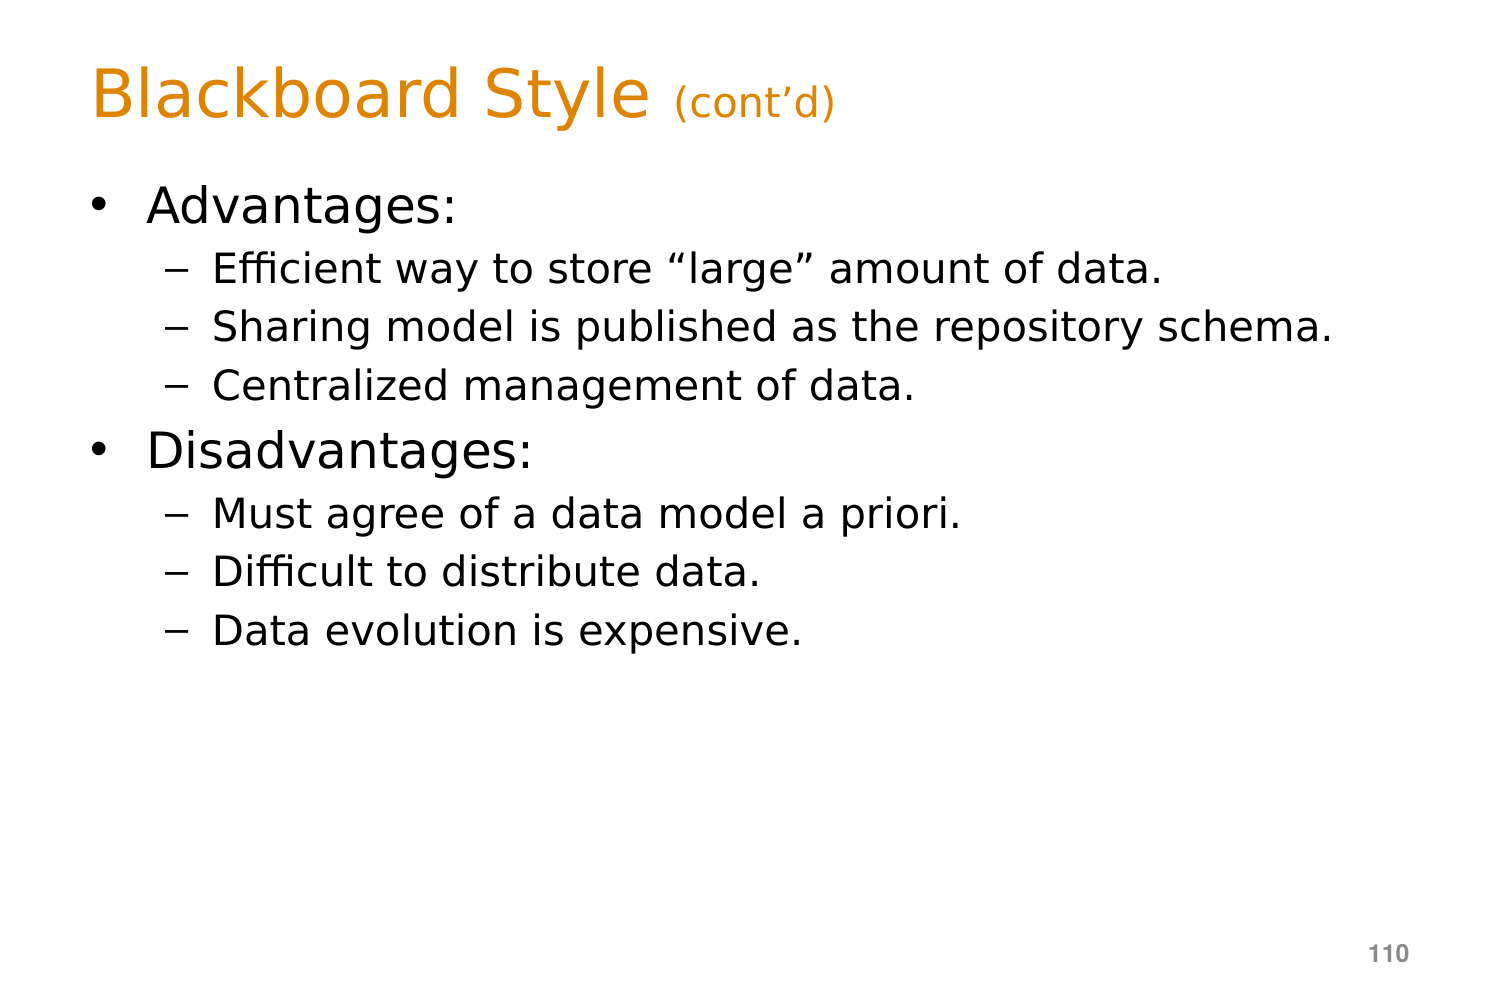

# Blackboard Style (cont’d)
Advantages:
Efficient way to store “large” amount of data.
Sharing model is published as the repository schema.
Centralized management of data.
Disadvantages:
Must agree of a data model a priori.
Difficult to distribute data.
Data evolution is expensive.
110